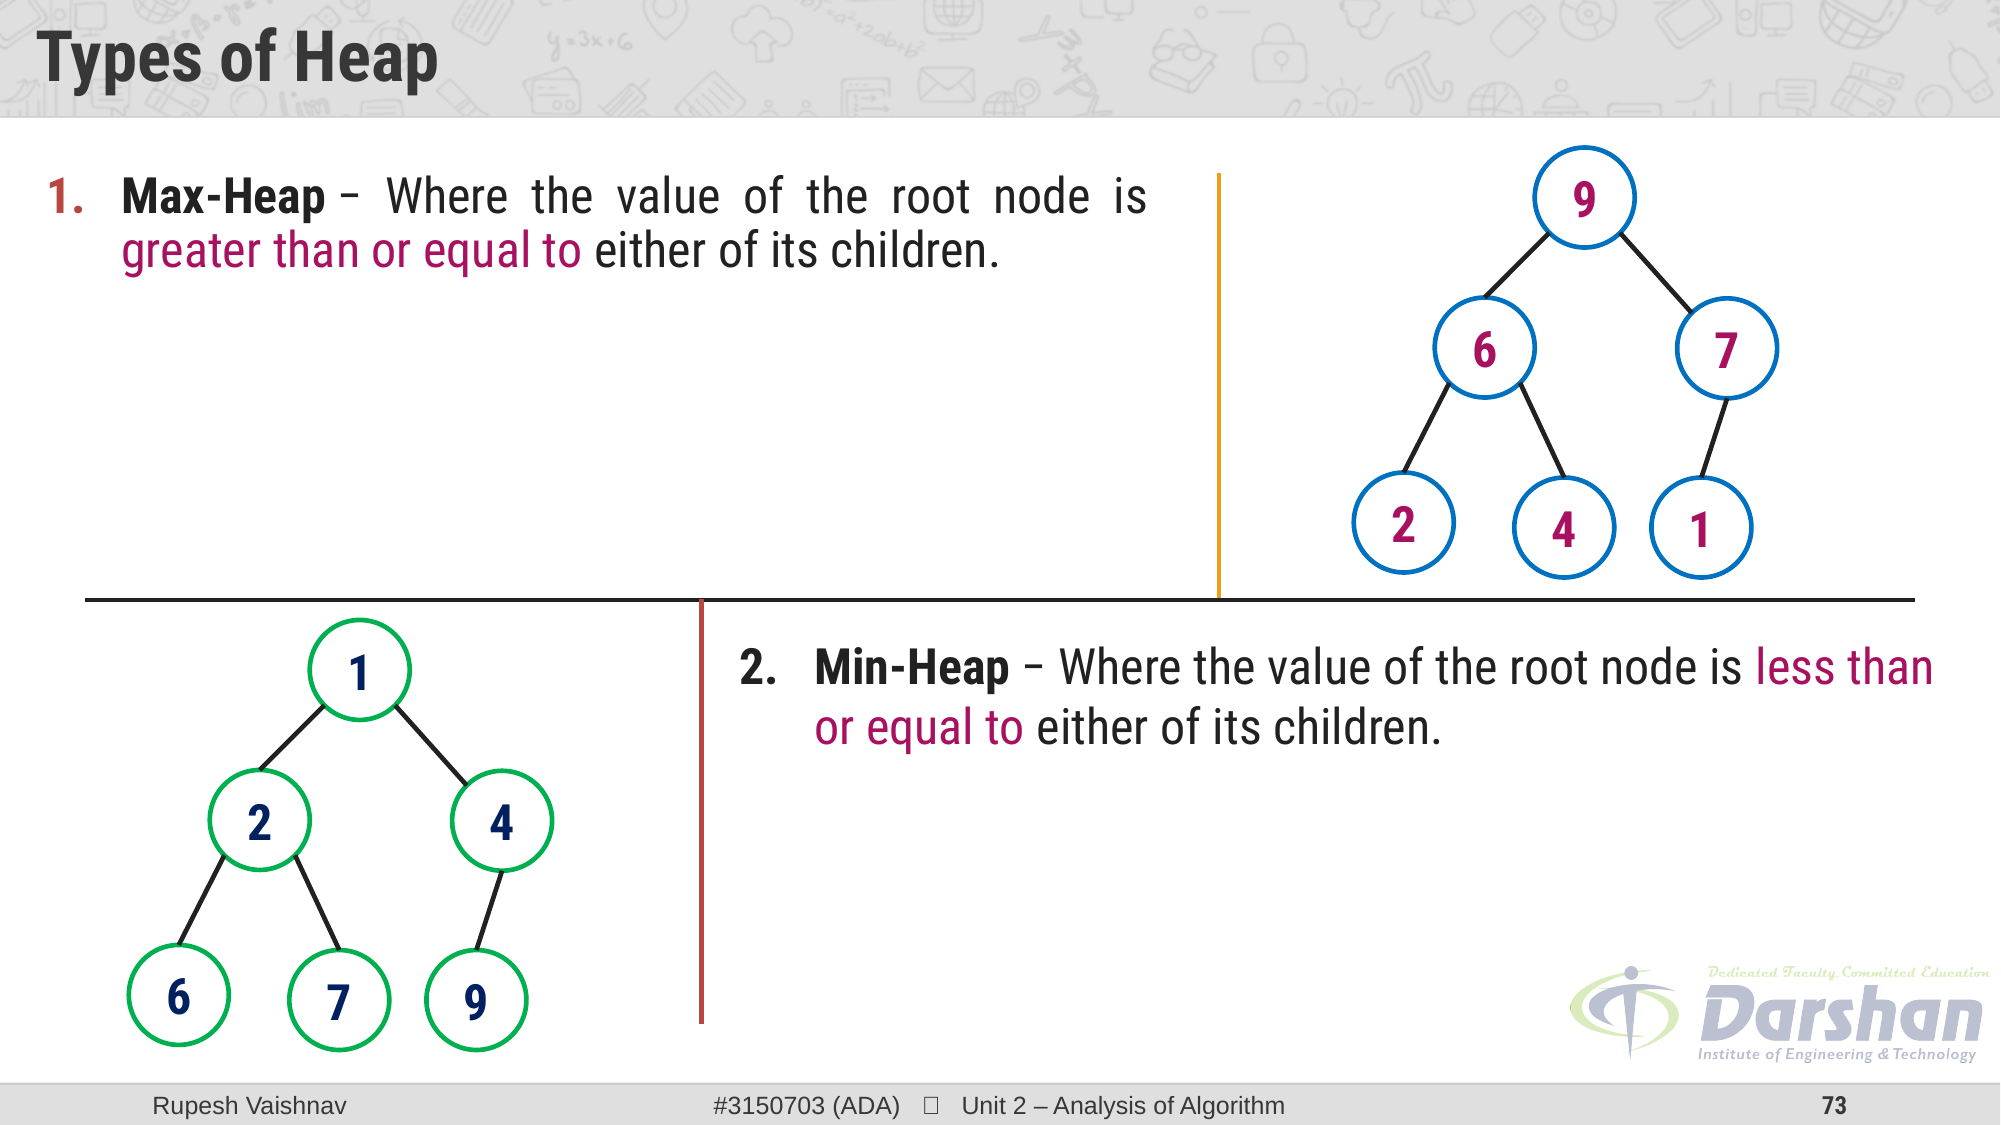

# Types of Heap
9
Max-Heap − Where the value of the root node is greater than or equal to either of its children.

6
7
2
4
1
1
Min-Heap − Where the value of the root node is less than or equal to either of its children.

2
4
6
7
9